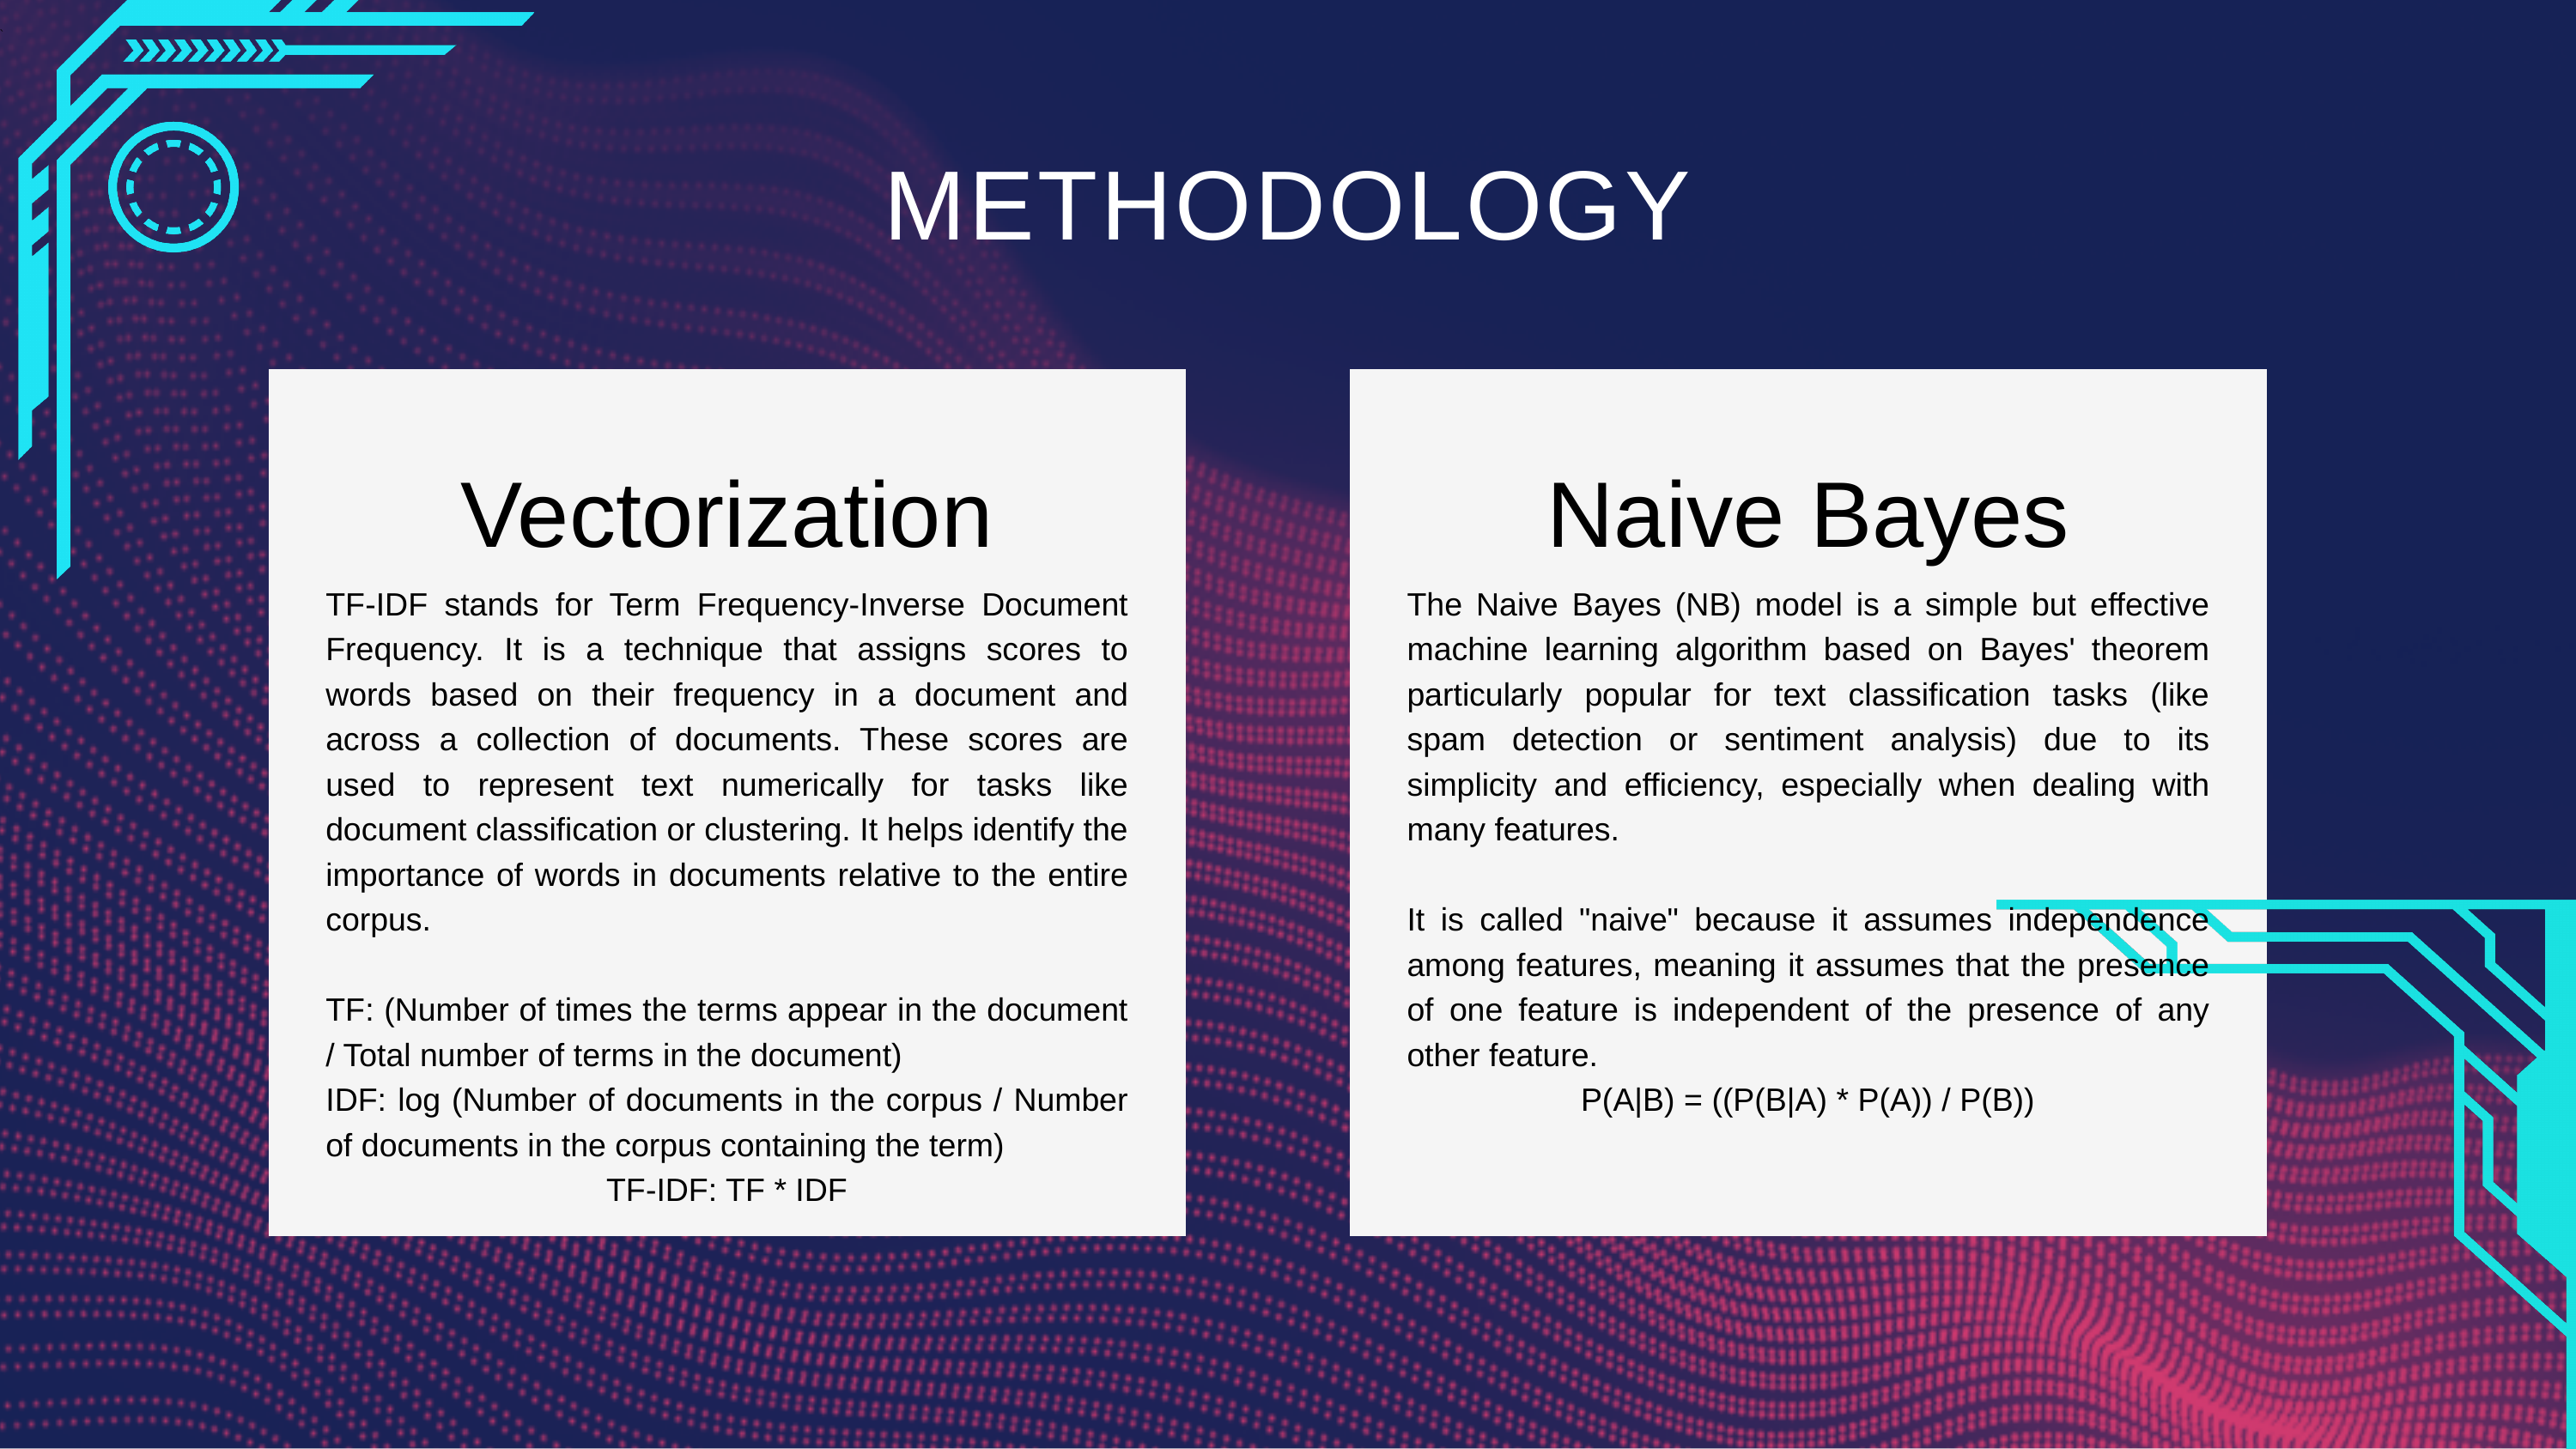

METHODOLOGY

Vectorization
Naive Bayes
TF-IDF stands for Term Frequency-Inverse Document Frequency. It is a technique that assigns scores to words based on their frequency in a document and across a collection of documents. These scores are used to represent text numerically for tasks like document classification or clustering. It helps identify the importance of words in documents relative to the entire corpus.

TF: (Number of times the terms appear in the document / Total number of terms in the document)
IDF: log (Number of documents in the corpus / Number of documents in the corpus containing the term)
TF-IDF: TF * IDF

The Naive Bayes (NB) model is a simple but effective machine learning algorithm based on Bayes' theorem particularly popular for text classification tasks (like spam detection or sentiment analysis) due to its simplicity and efficiency, especially when dealing with many features.

It is called "naive" because it assumes independence among features, meaning it assumes that the presence of one feature is independent of the presence of any other feature.
P(A|B) = ((P(B|A) * P(A)) / P(B))